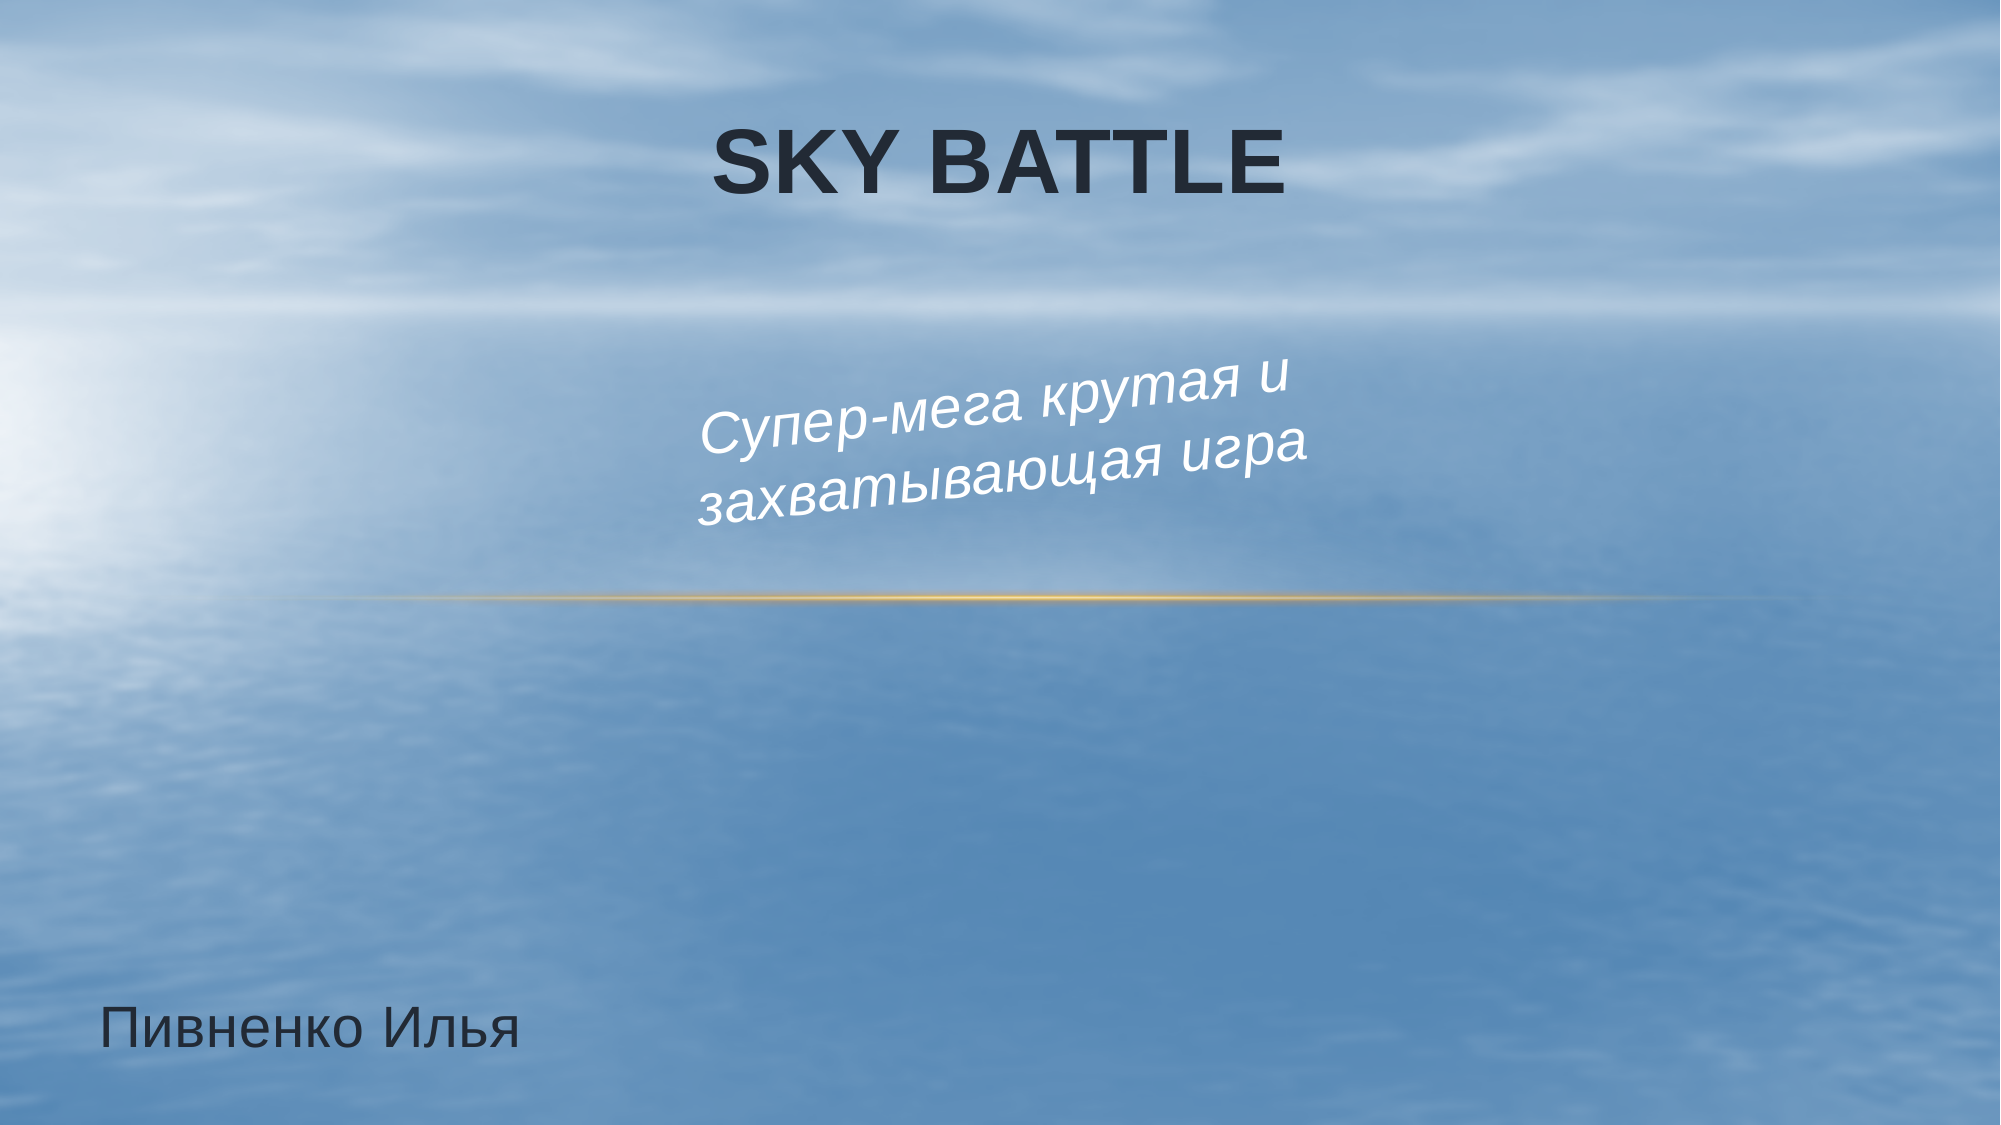

# Sky battle
Супер-мега крутая и захватывающая игра
Пивненко Илья